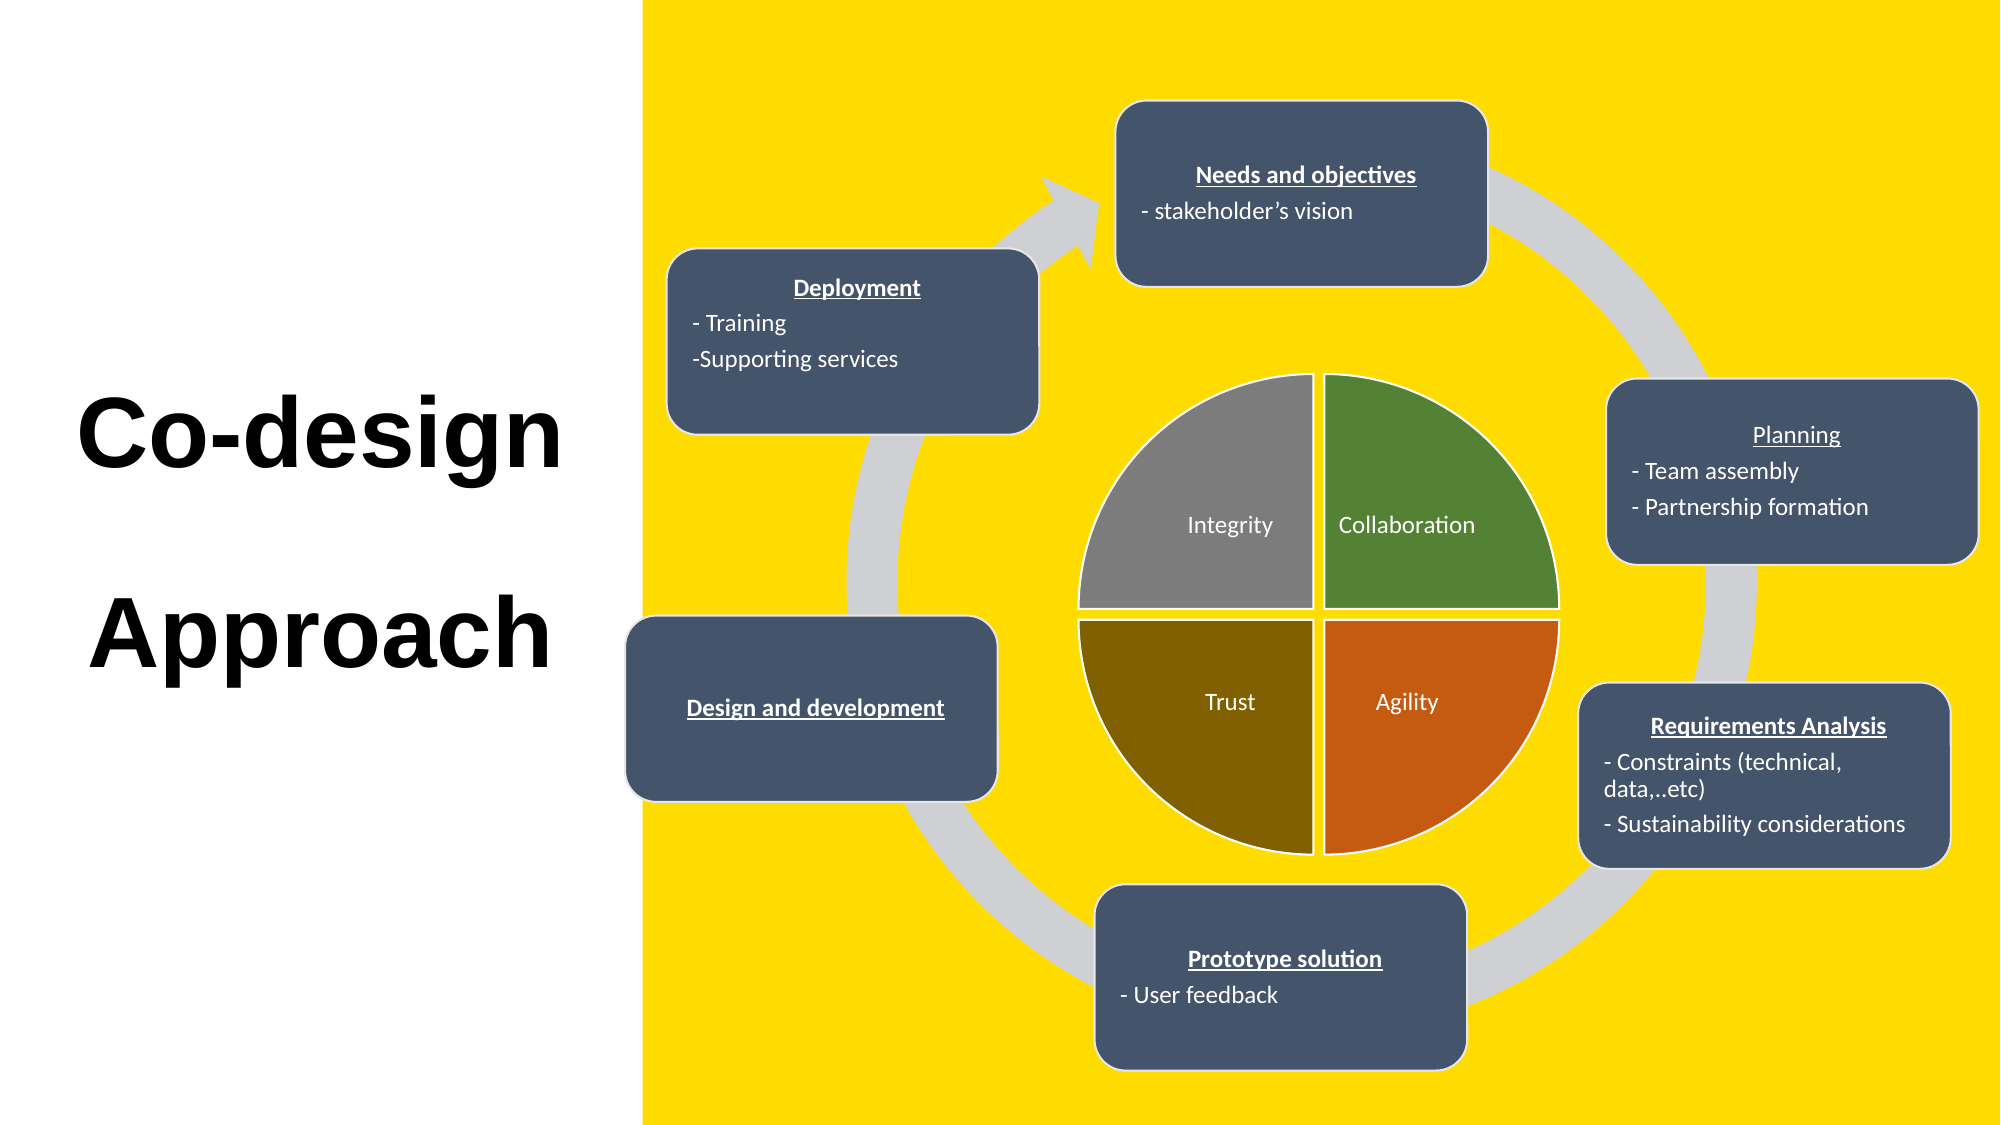

Needs and objectives
- stakeholder’s vision
Planning
- Team assembly
- Partnership formation
Requirements Analysis
- Constraints (technical, data,..etc)
- Sustainability considerations
Prototype solution
- User feedback
Design and development
Deployment
- Training
-Supporting services

Co-design
Approach

Integrity
Collaboration
Agility
Trust